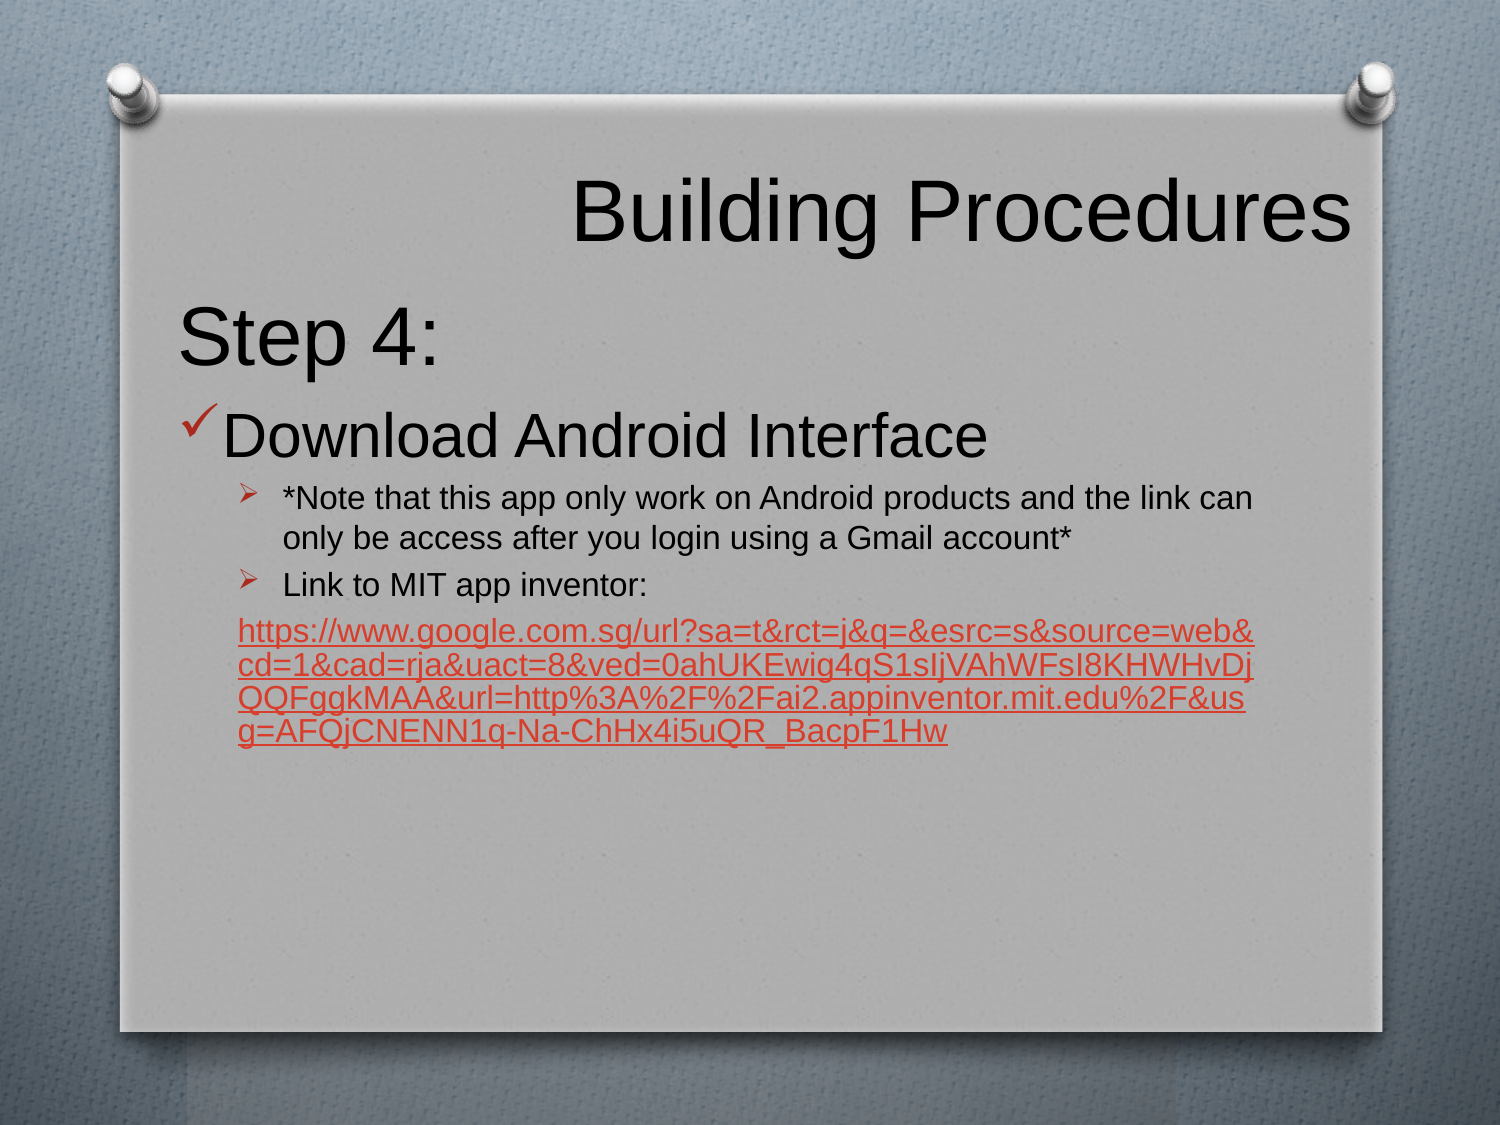

# Building Procedures
Step 4:
Download Android Interface
*Note that this app only work on Android products and the link can only be access after you login using a Gmail account*
Link to MIT app inventor:
https://www.google.com.sg/url?sa=t&rct=j&q=&esrc=s&source=web&cd=1&cad=rja&uact=8&ved=0ahUKEwig4qS1sIjVAhWFsI8KHWHvDjQQFggkMAA&url=http%3A%2F%2Fai2.appinventor.mit.edu%2F&usg=AFQjCNENN1q-Na-ChHx4i5uQR_BacpF1Hw